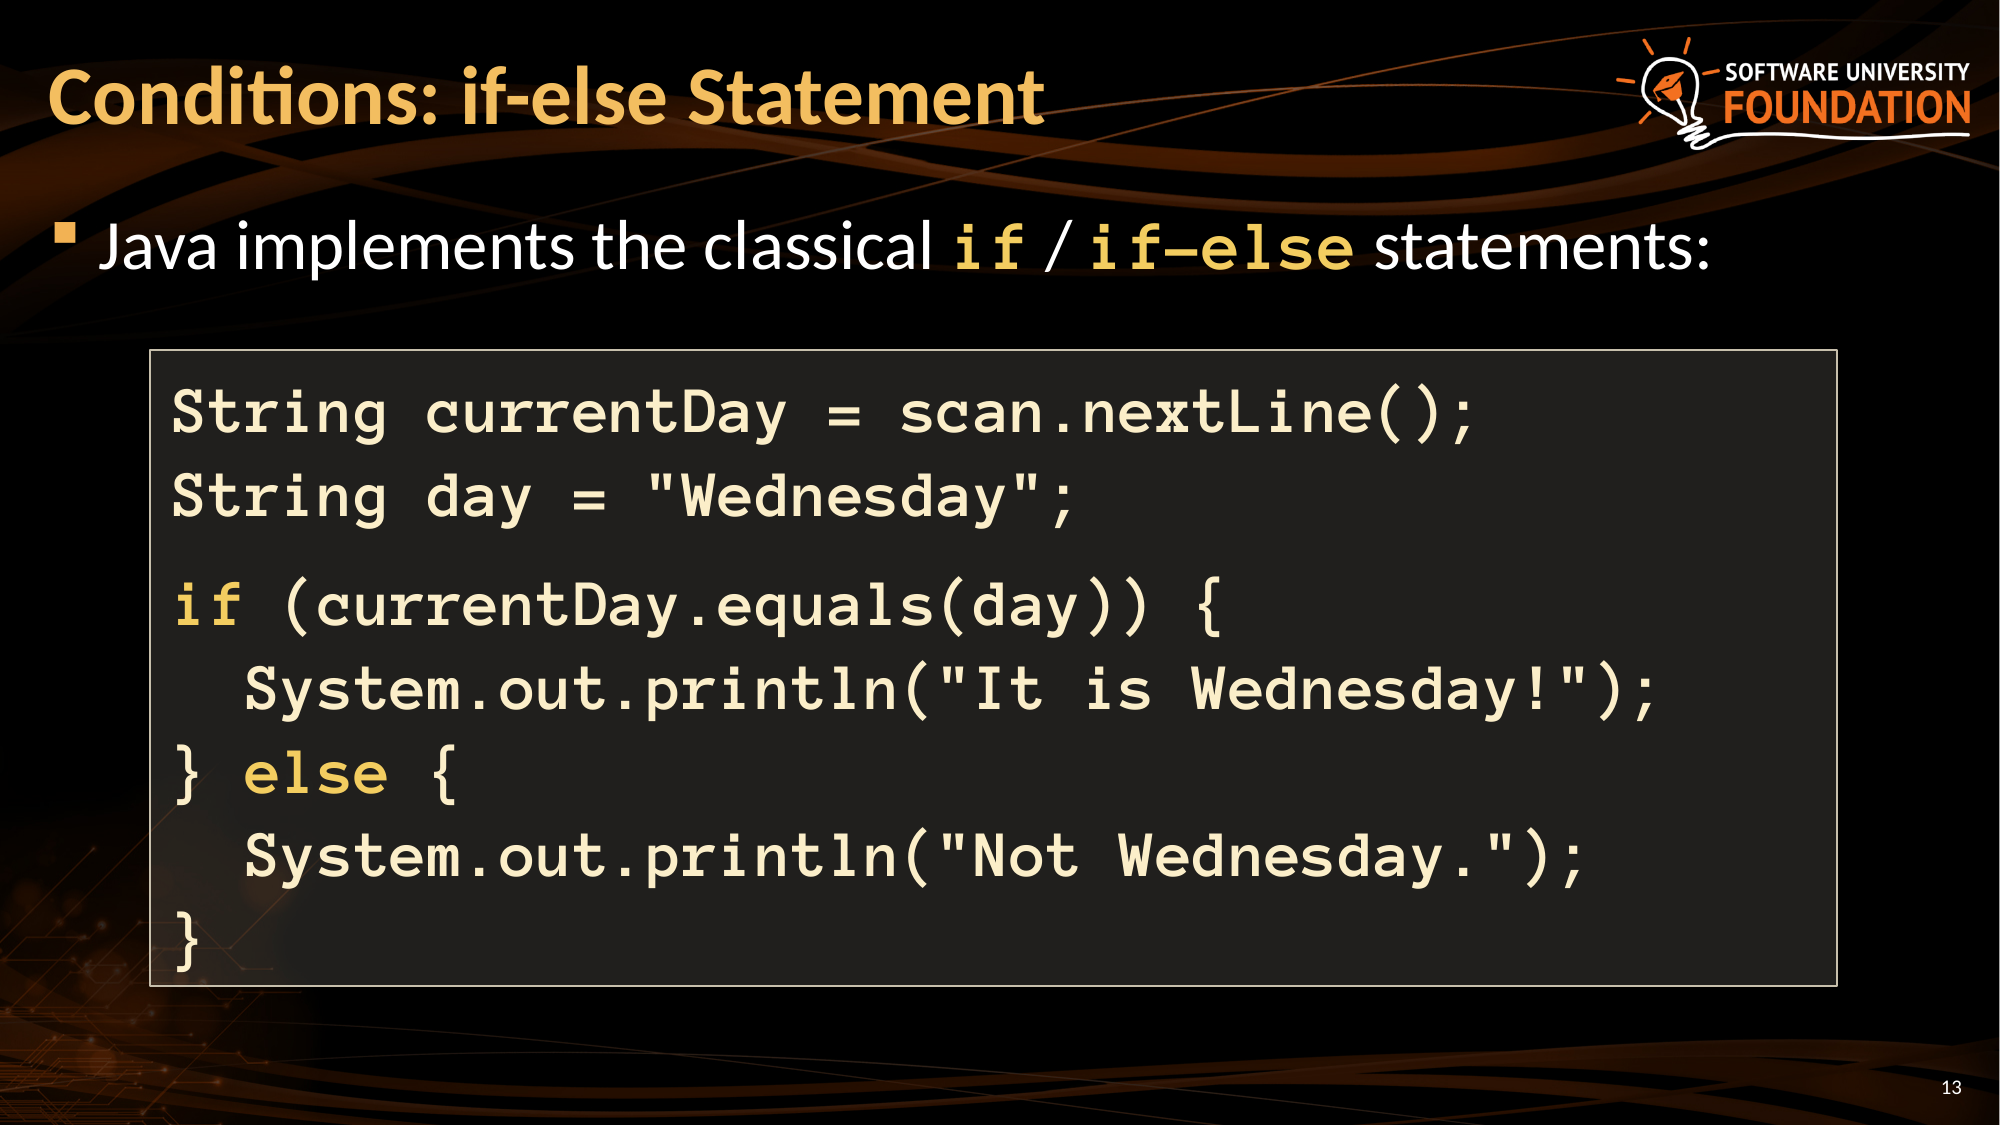

# Conditions: if-else Statement
Java implements the classical if / if-else statements:

String currentDay = scan.nextLine();
String day = "Wednesday";
if (currentDay.equals(day)) {
  System.out.println("It is Wednesday!");
} else {
  System.out.println("Not Wednesday.");
}
13